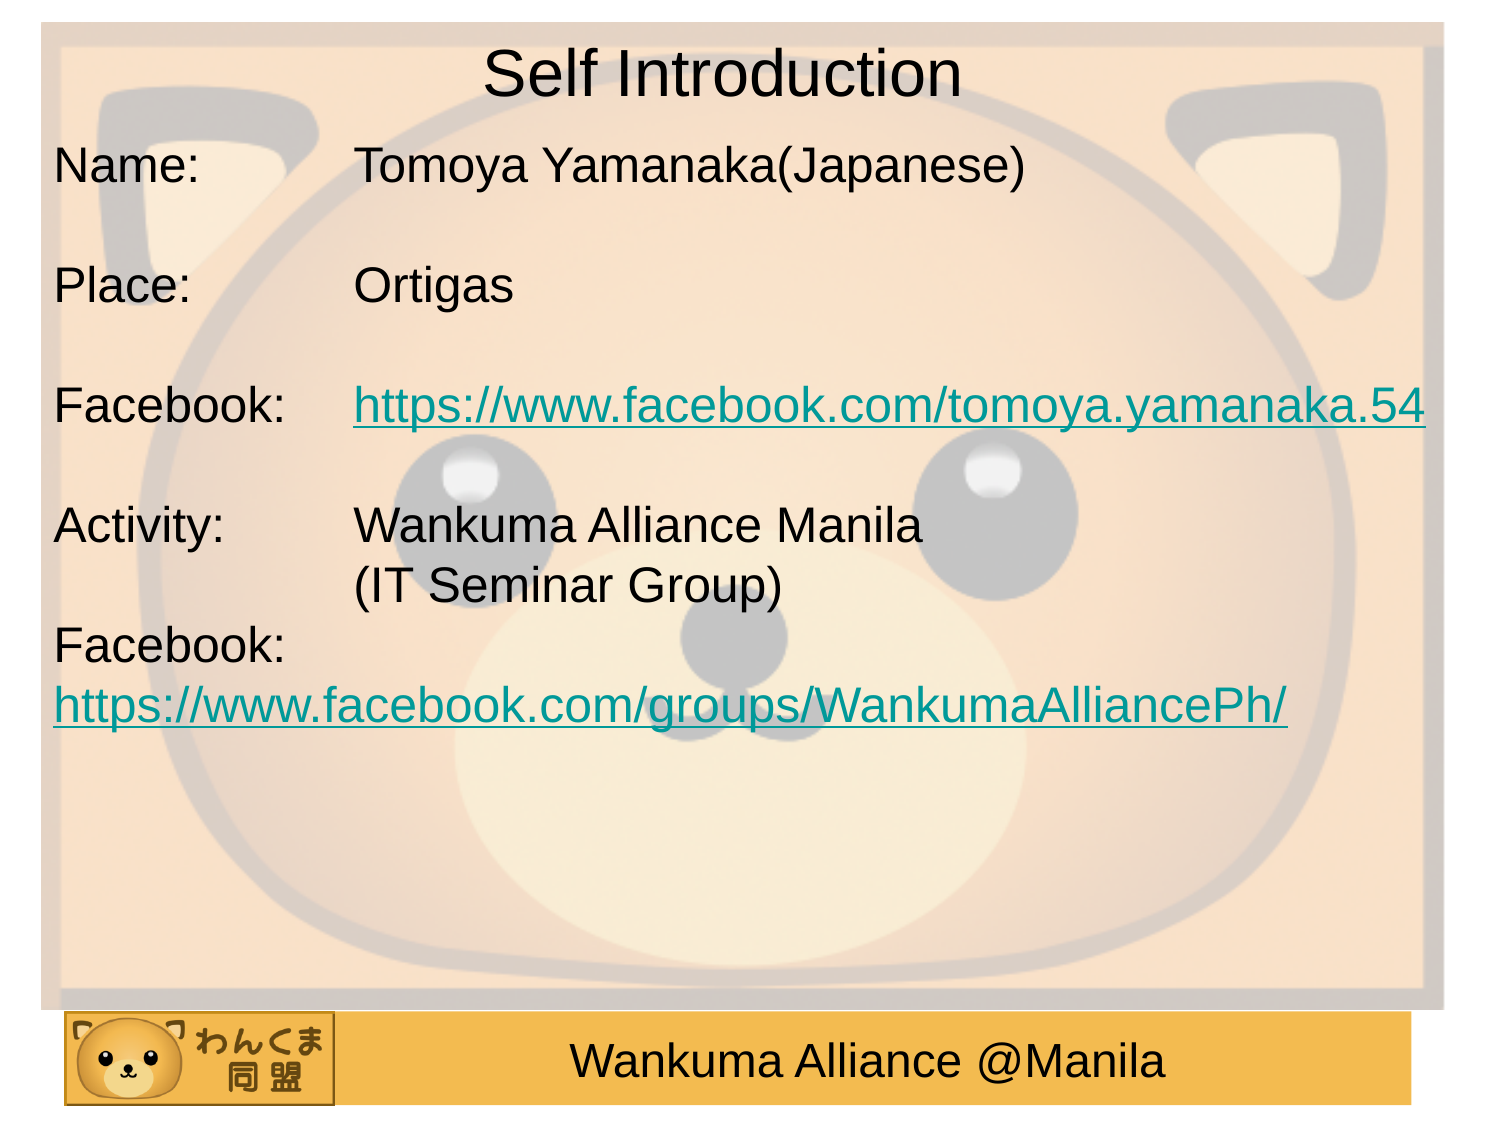

Self Introduction
Name: 	Tomoya Yamanaka(Japanese)

Place:		Ortigas

Facebook:	https://www.facebook.com/tomoya.yamanaka.54

Activity:	Wankuma Alliance Manila
		(IT Seminar Group)
Facebook:	https://www.facebook.com/groups/WankumaAlliancePh/